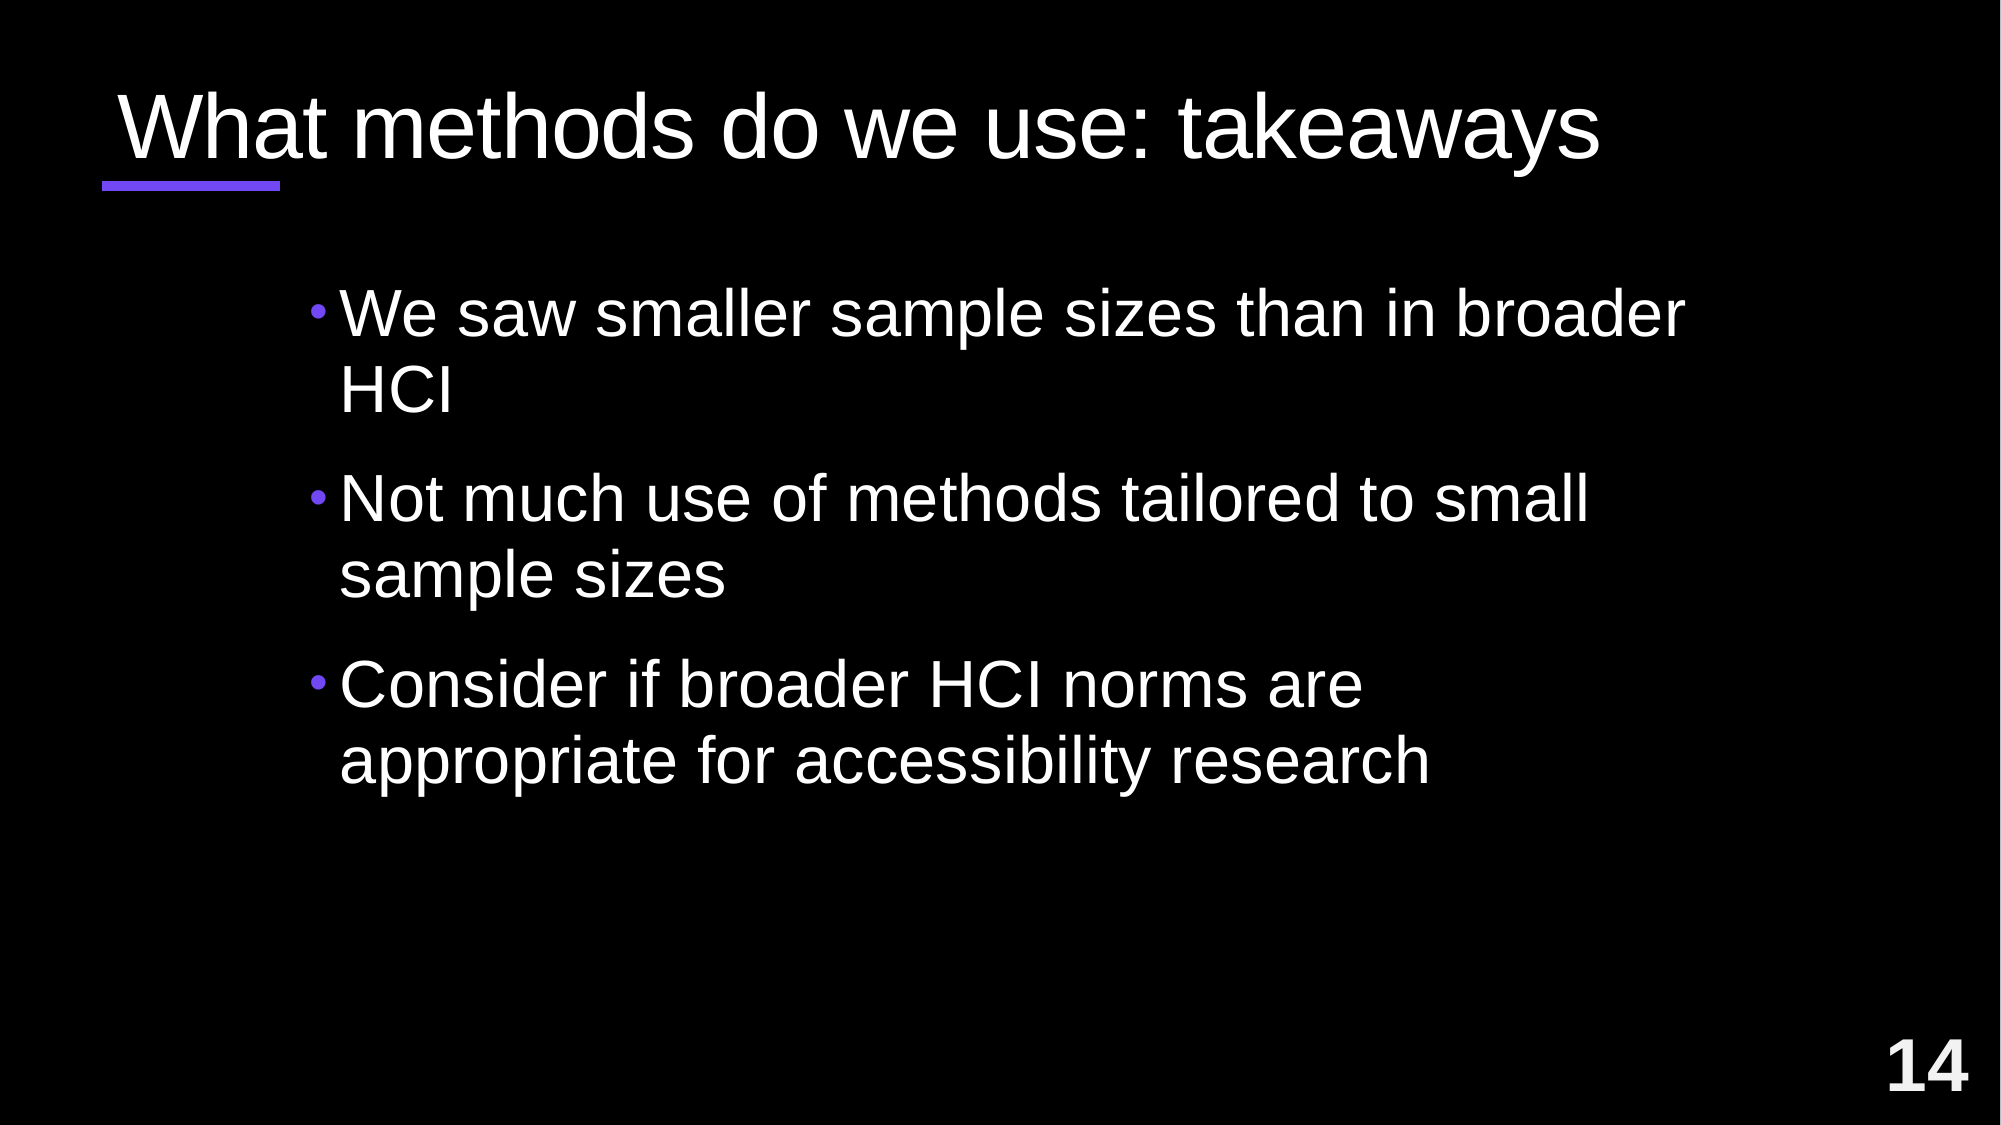

# What methods do we use: takeaways
We saw smaller sample sizes than in broader HCI
Not much use of methods tailored to small sample sizes
Consider if broader HCI norms are appropriate for accessibility research
14